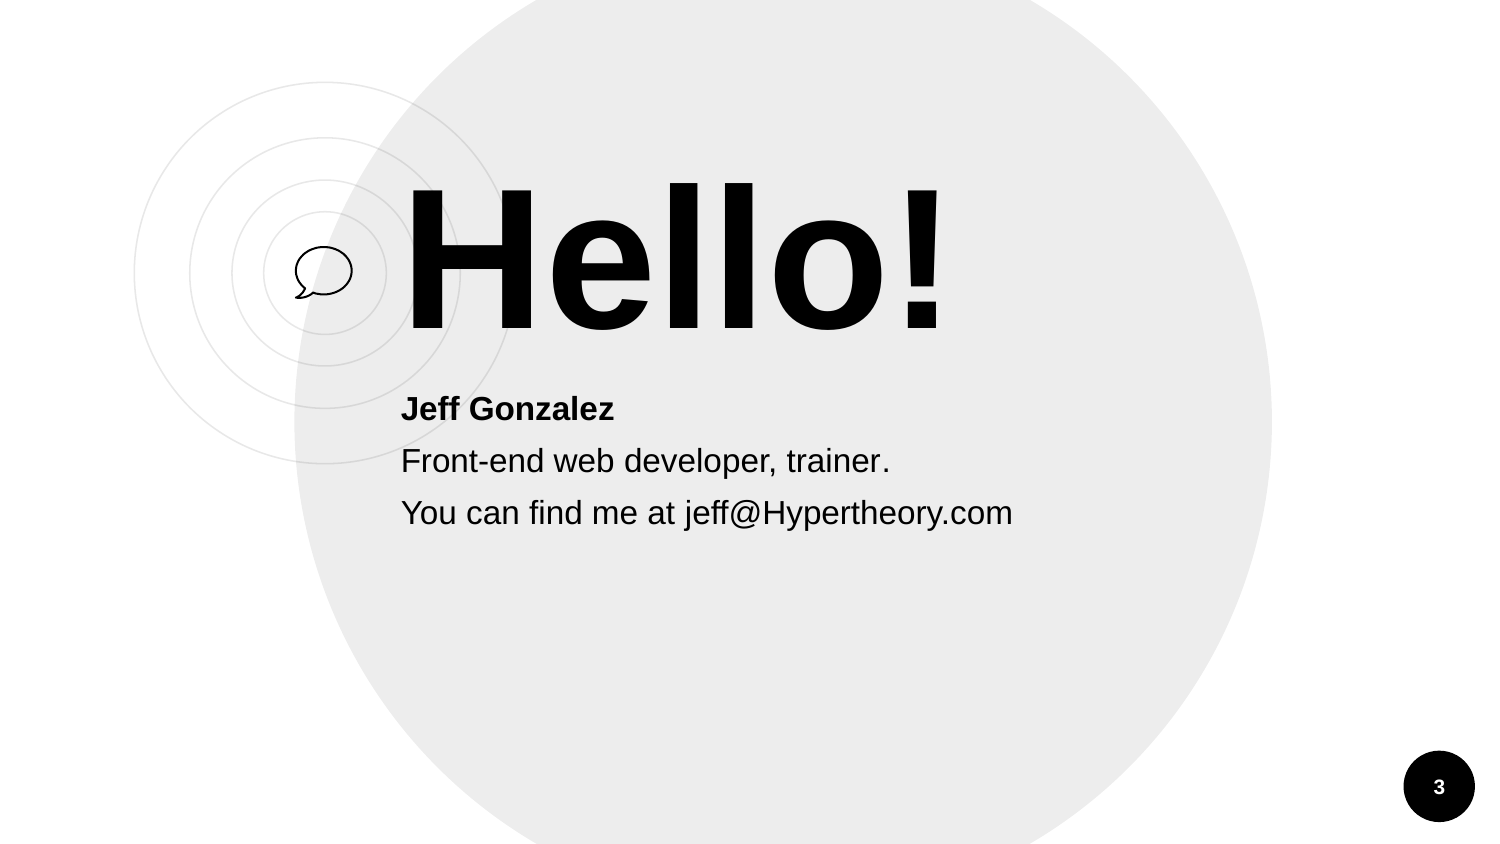

Hello!

Jeff Gonzalez
Front-end web developer, trainer.
You can find me at jeff@Hypertheory.com
3